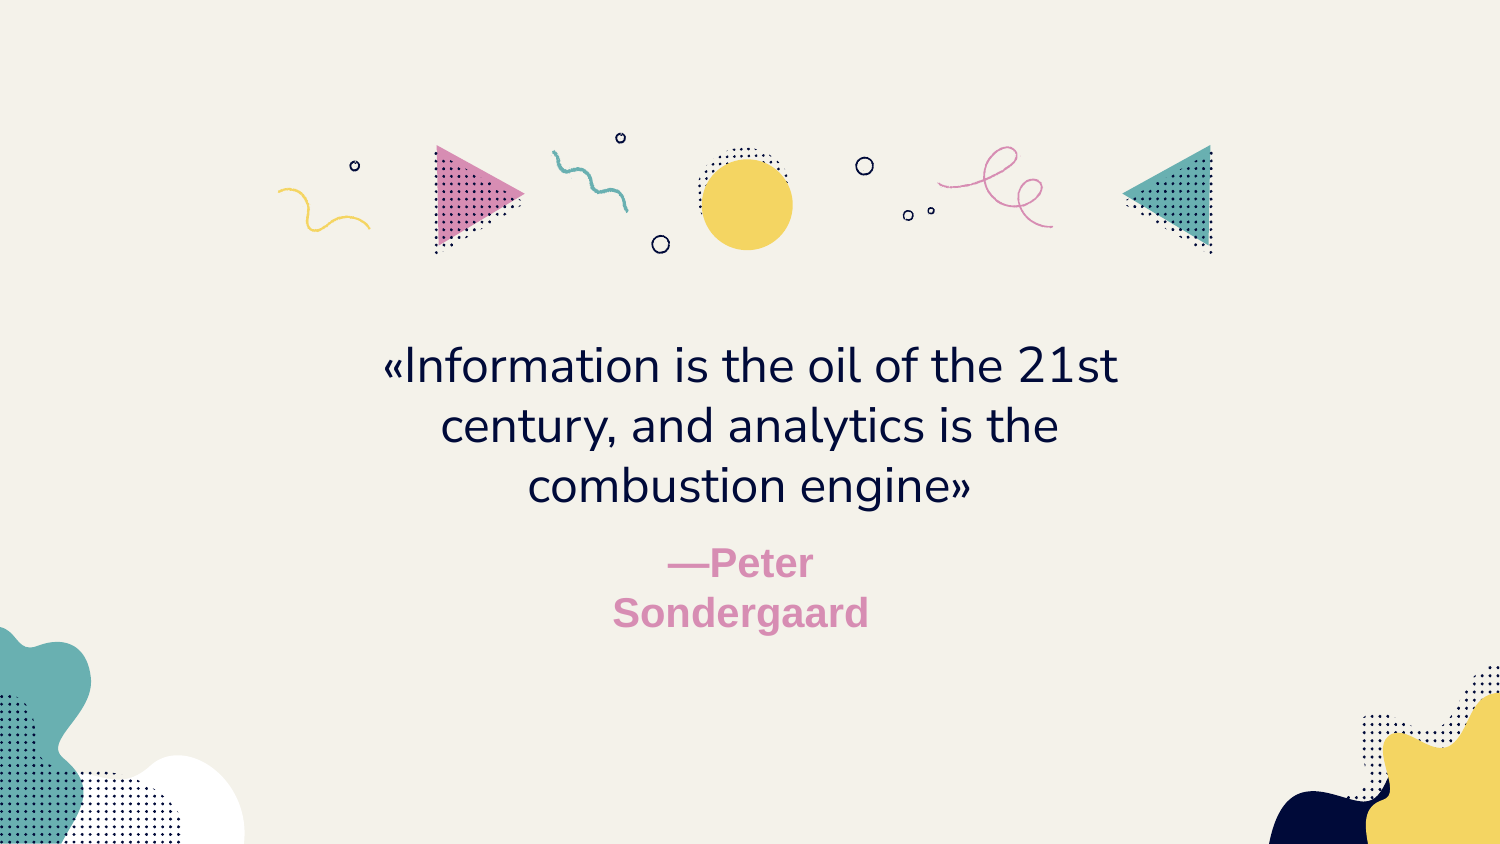

«Information is the oil of the 21st century, and analytics is the combustion engine»
# —Peter Sondergaard